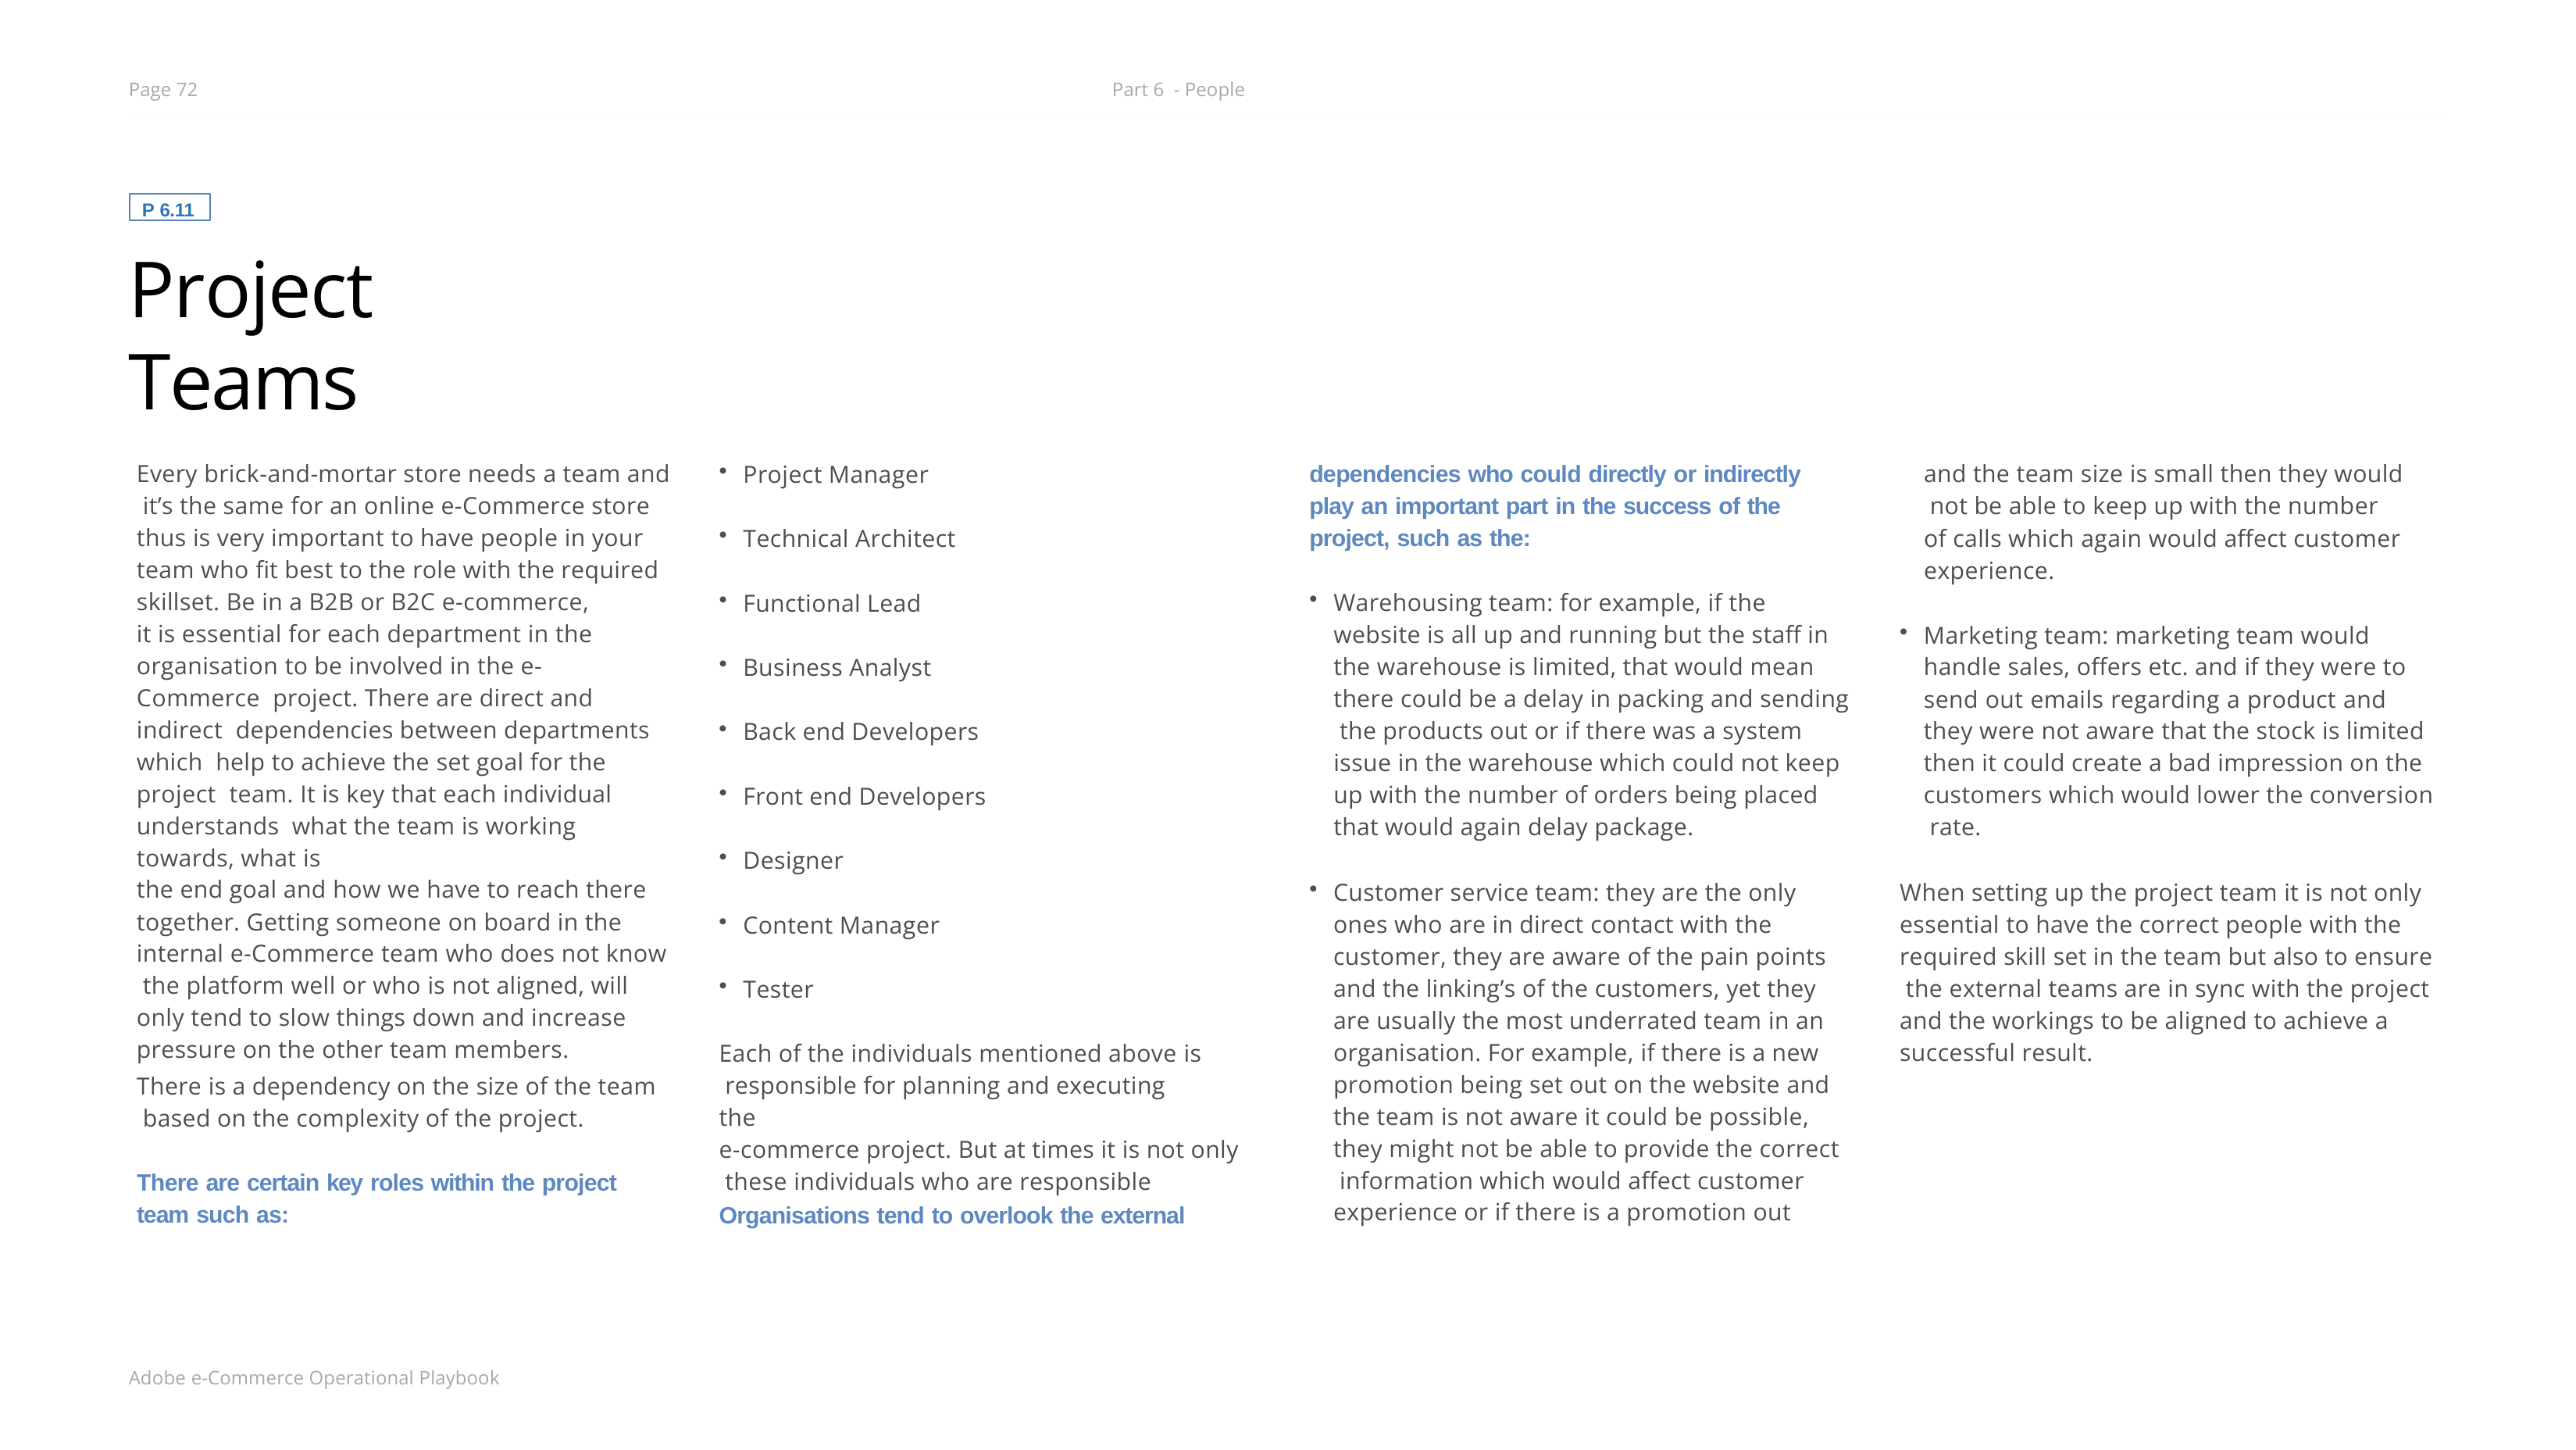

Page 72
Part 6 - People
P 6.11
Project Teams
dependencies who could directly or indirectly  play an important part in the success of the  project, such as the:
Every brick-and-mortar store needs a team and  it’s the same for an online e-Commerce store  thus is very important to have people in your  team who fit best to the role with the required  skillset. Be in a B2B or B2C e-commerce,
it is essential for each department in the  organisation to be involved in the e-Commerce  project. There are direct and indirect  dependencies between departments which  help to achieve the set goal for the project  team. It is key that each individual understands  what the team is working towards, what is
the end goal and how we have to reach there  together. Getting someone on board in the  internal e-Commerce team who does not know  the platform well or who is not aligned, will  only tend to slow things down and increase  pressure on the other team members.
and the team size is small then they would  not be able to keep up with the number
of calls which again would affect customer
experience.
Project Manager
Technical Architect
Warehousing team: for example, if the  website is all up and running but the staff in  the warehouse is limited, that would mean  there could be a delay in packing and sending  the products out or if there was a system  issue in the warehouse which could not keep  up with the number of orders being placed  that would again delay package.
Functional Lead
Marketing team: marketing team would  handle sales, offers etc. and if they were to  send out emails regarding a product and  they were not aware that the stock is limited  then it could create a bad impression on the  customers which would lower the conversion  rate.
Business Analyst
Back end Developers
Front end Developers
Designer
Customer service team: they are the only  ones who are in direct contact with the  customer, they are aware of the pain points  and the linking’s of the customers, yet they  are usually the most underrated team in an  organisation. For example, if there is a new  promotion being set out on the website and  the team is not aware it could be possible,  they might not be able to provide the correct  information which would affect customer  experience or if there is a promotion out
When setting up the project team it is not only  essential to have the correct people with the  required skill set in the team but also to ensure  the external teams are in sync with the project  and the workings to be aligned to achieve a  successful result.
Content Manager
Tester
Each of the individuals mentioned above is  responsible for planning and executing the
e-commerce project. But at times it is not only  these individuals who are responsible
There is a dependency on the size of the team  based on the complexity of the project.
There are certain key roles within the project  team such as:
Organisations tend to overlook the external
Adobe e-Commerce Operational Playbook